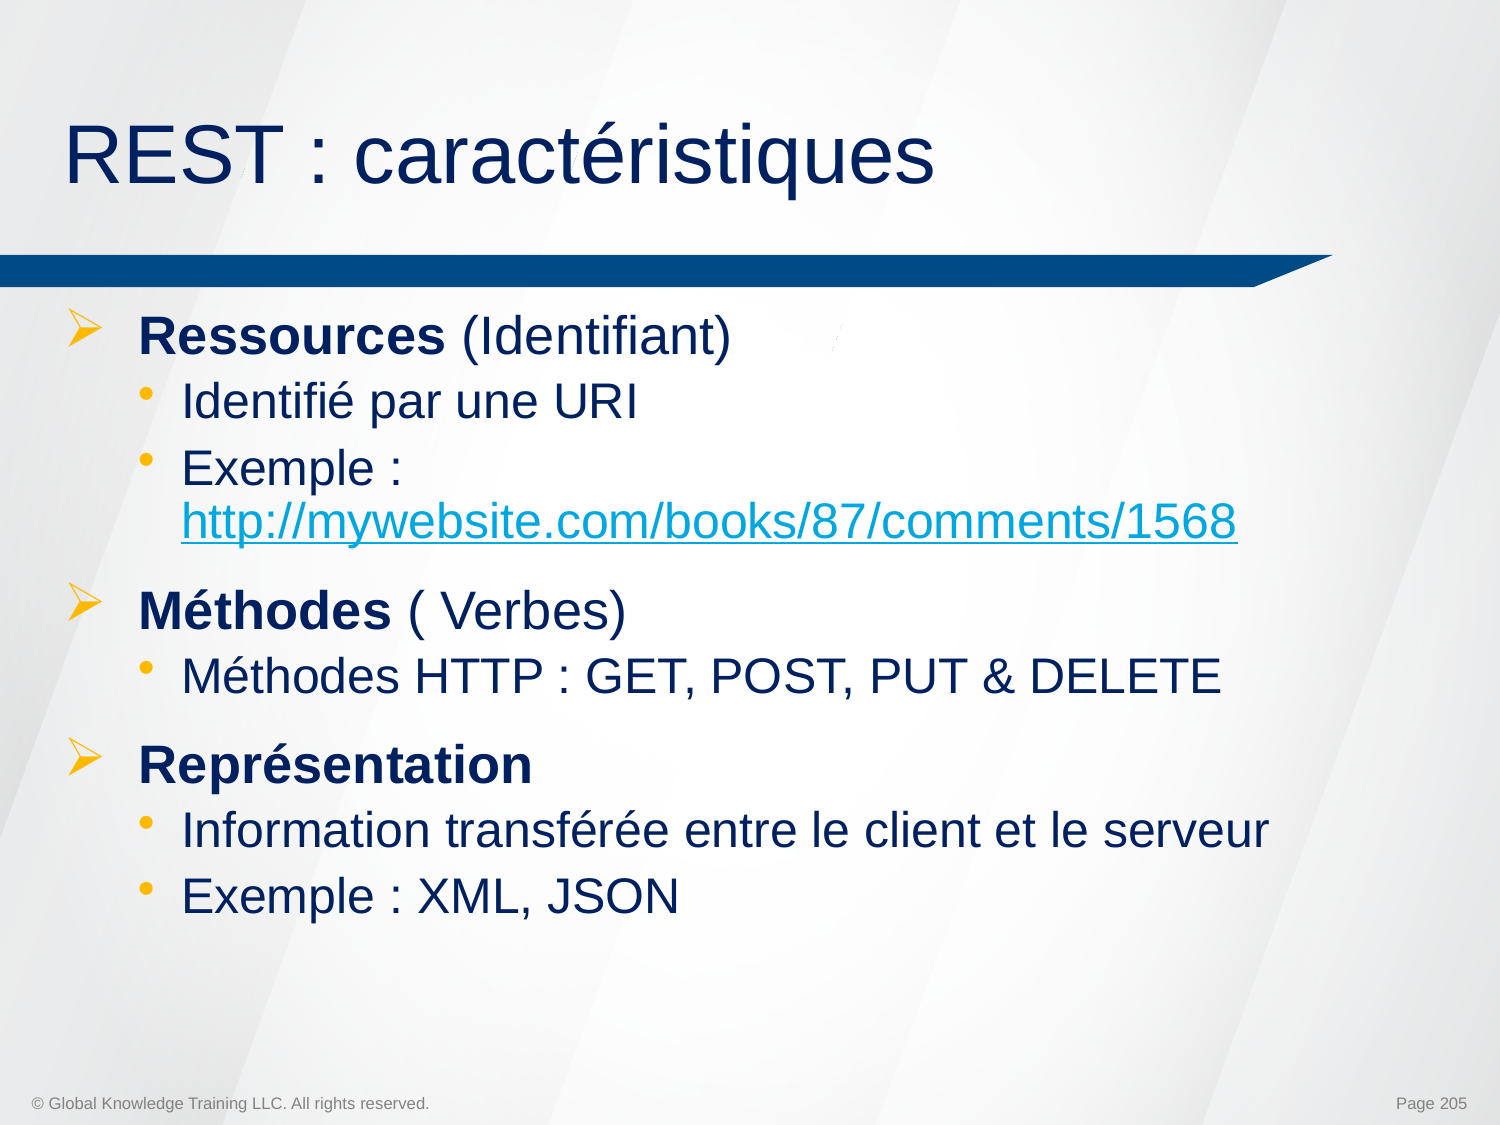

# REST : caractéristiques
Ressources (Identifiant)
Identifié par une URI
Exemple : http://mywebsite.com/books/87/comments/1568
Méthodes ( Verbes)
Méthodes HTTP : GET, POST, PUT & DELETE
Représentation
Information transférée entre le client et le serveur
Exemple : XML, JSON